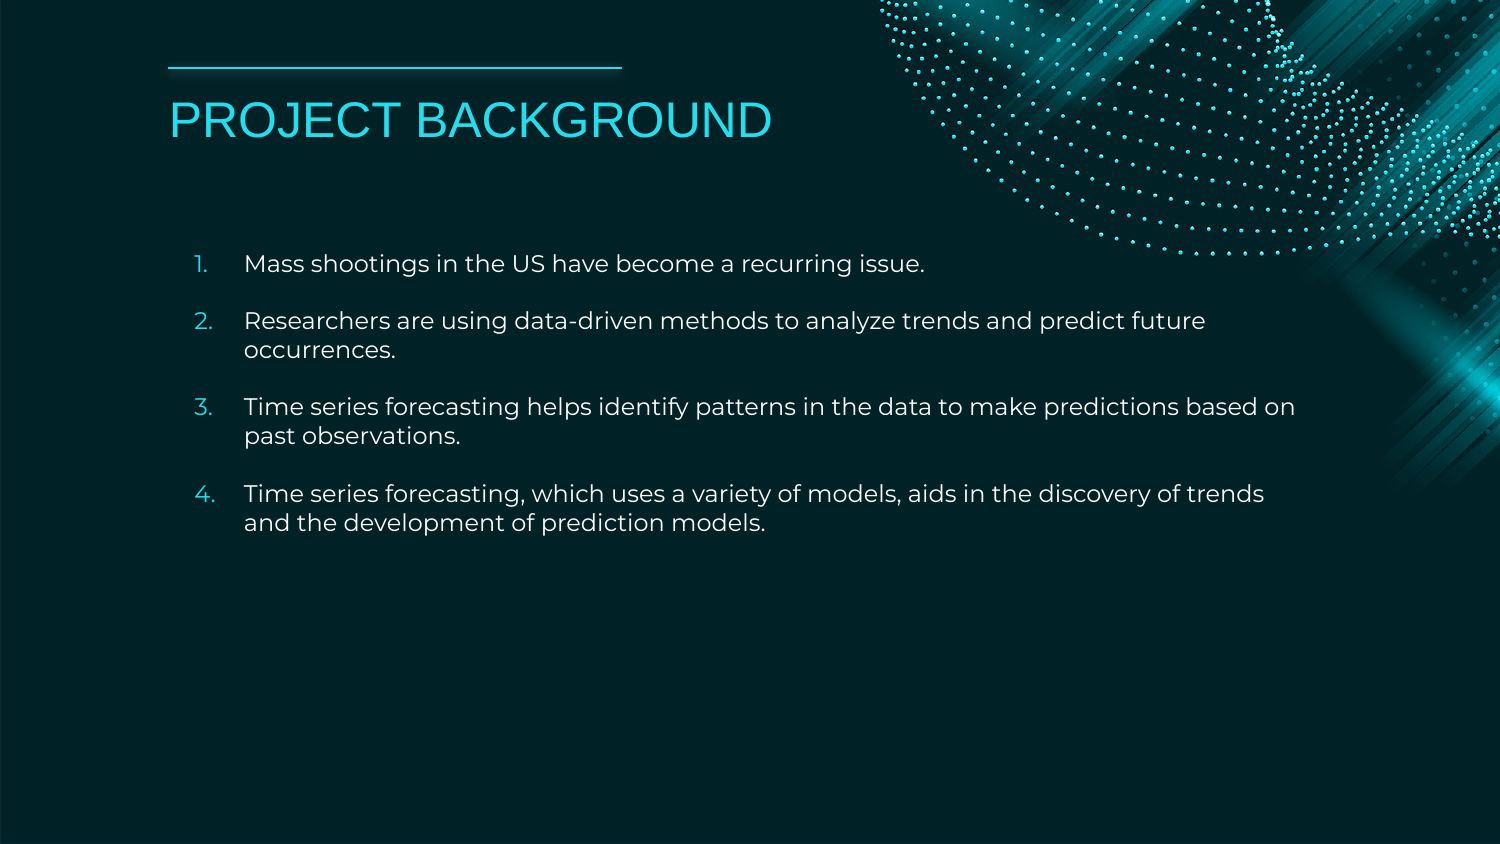

# PROJECT BACKGROUND

Mass shootings in the US have become a recurring issue.

Researchers are using data-driven methods to analyze trends and predict future occurrences.

Time series forecasting helps identify patterns in the data to make predictions based on past observations.

Time series forecasting, which uses a variety of models, aids in the discovery of trends and the development of prediction models.